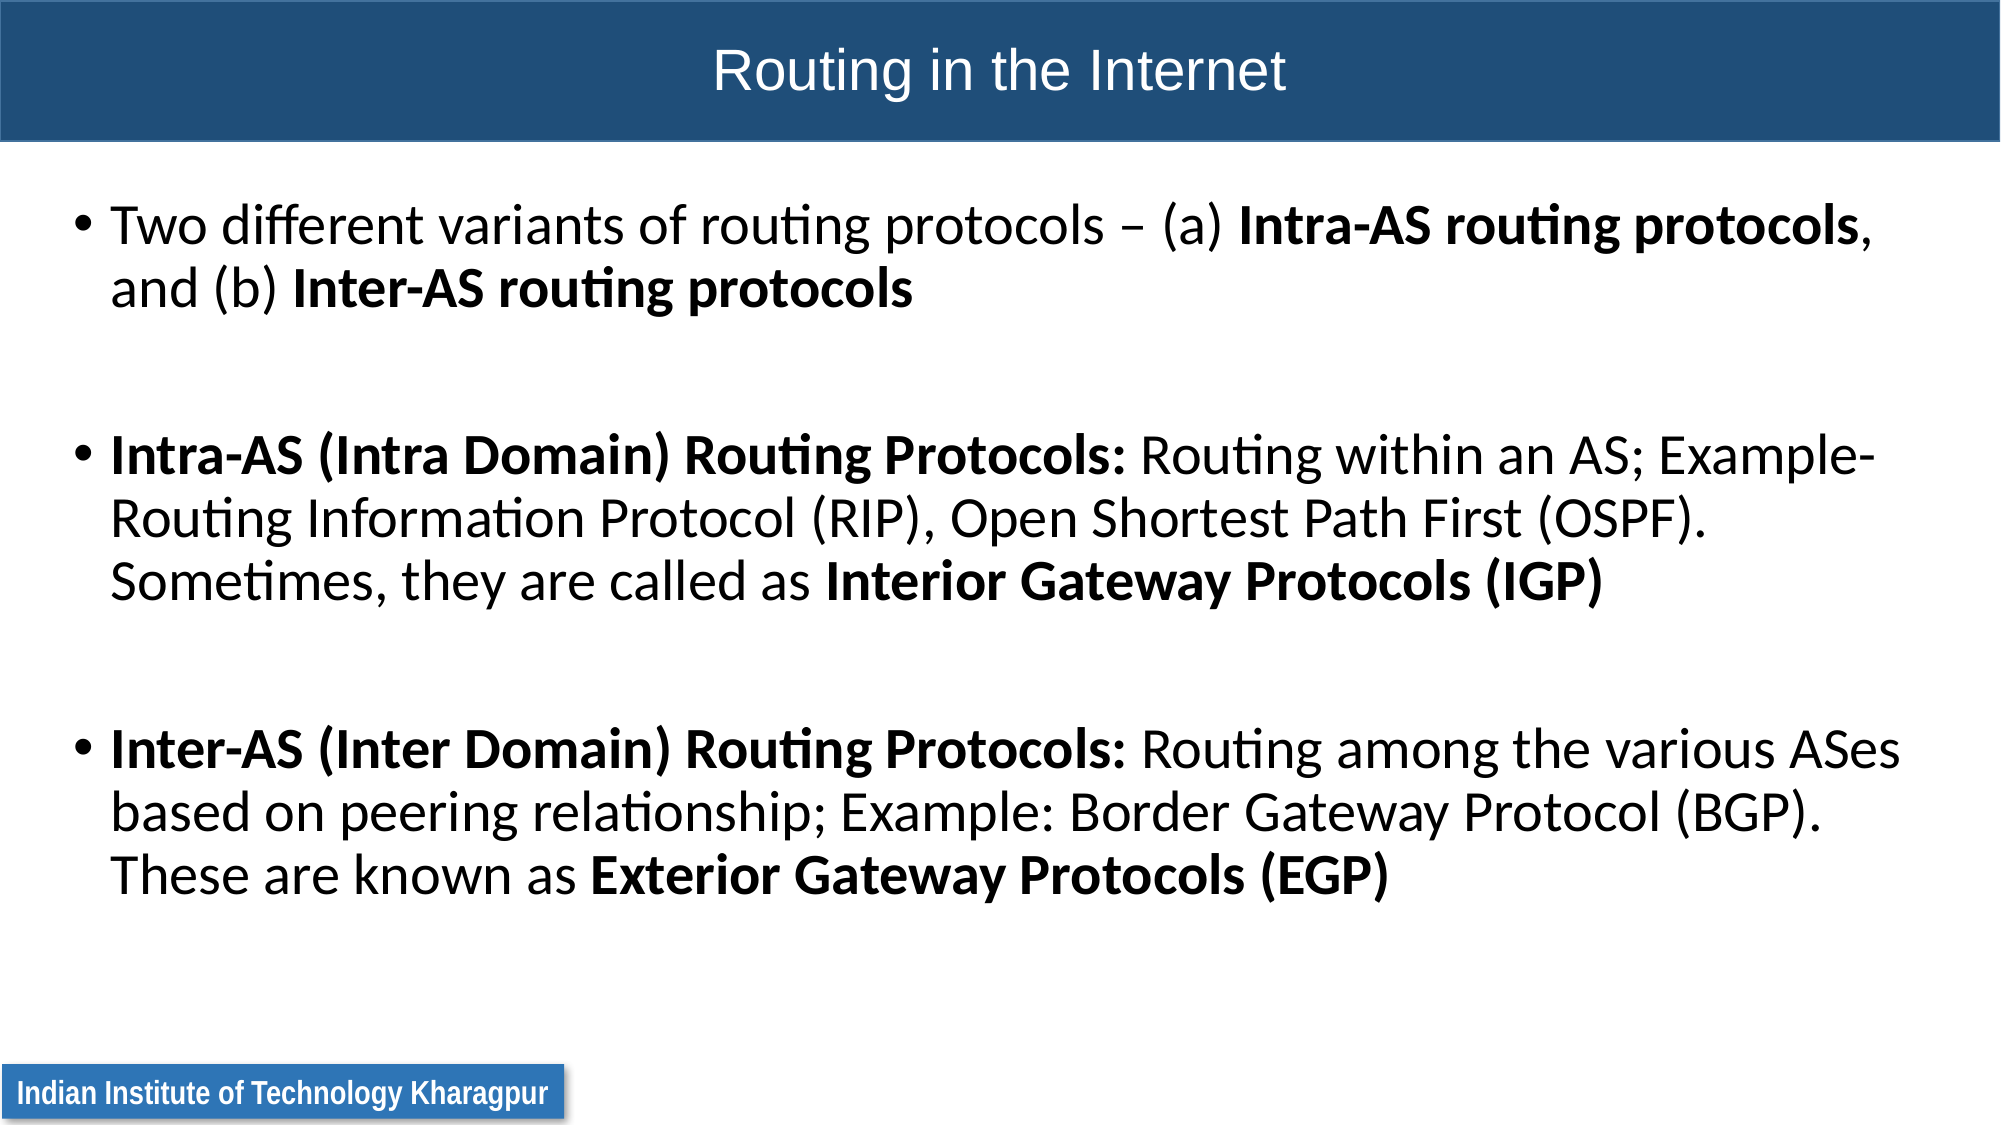

# Routing in the Internet
Two different variants of routing protocols – (a) Intra-AS routing protocols, and (b) Inter-AS routing protocols

Intra-AS (Intra Domain) Routing Protocols: Routing within an AS; Example- Routing Information Protocol (RIP), Open Shortest Path First (OSPF). Sometimes, they are called as Interior Gateway Protocols (IGP)

Inter-AS (Inter Domain) Routing Protocols: Routing among the various ASes based on peering relationship; Example: Border Gateway Protocol (BGP). These are known as Exterior Gateway Protocols (EGP)